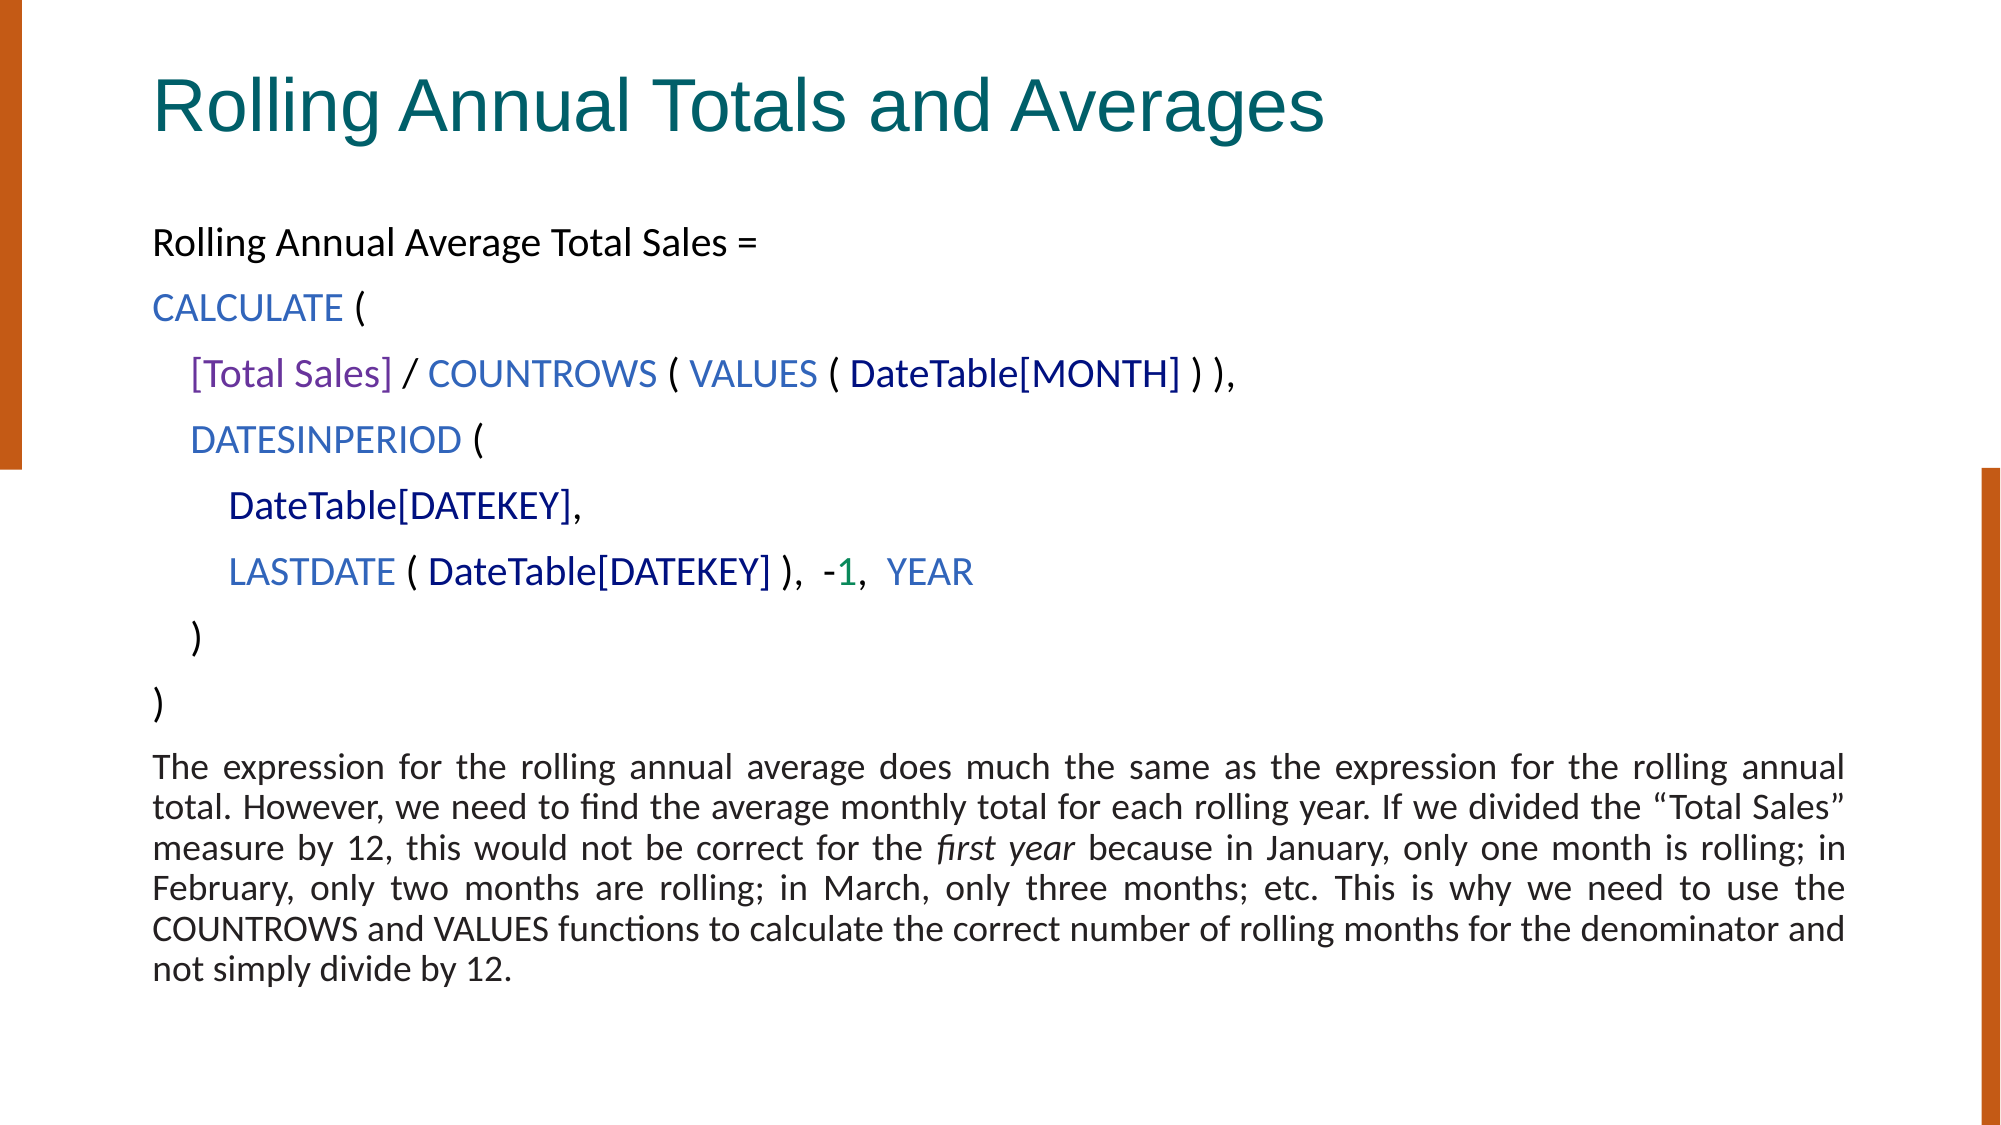

# Rolling Annual Totals and Averages
Rolling Annual Average Total Sales =
CALCULATE (
    [Total Sales] / COUNTROWS ( VALUES ( DateTable[MONTH] ) ),
    DATESINPERIOD (
        DateTable[DATEKEY],
        LASTDATE ( DateTable[DATEKEY] ),  -1,  YEAR
    )
)
The expression for the rolling annual average does much the same as the expression for the rolling annual total. However, we need to find the average monthly total for each rolling year. If we divided the “Total Sales” measure by 12, this would not be correct for the first year because in January, only one month is rolling; in February, only two months are rolling; in March, only three months; etc. This is why we need to use the COUNTROWS and VALUES functions to calculate the correct number of rolling months for the denominator and not simply divide by 12.